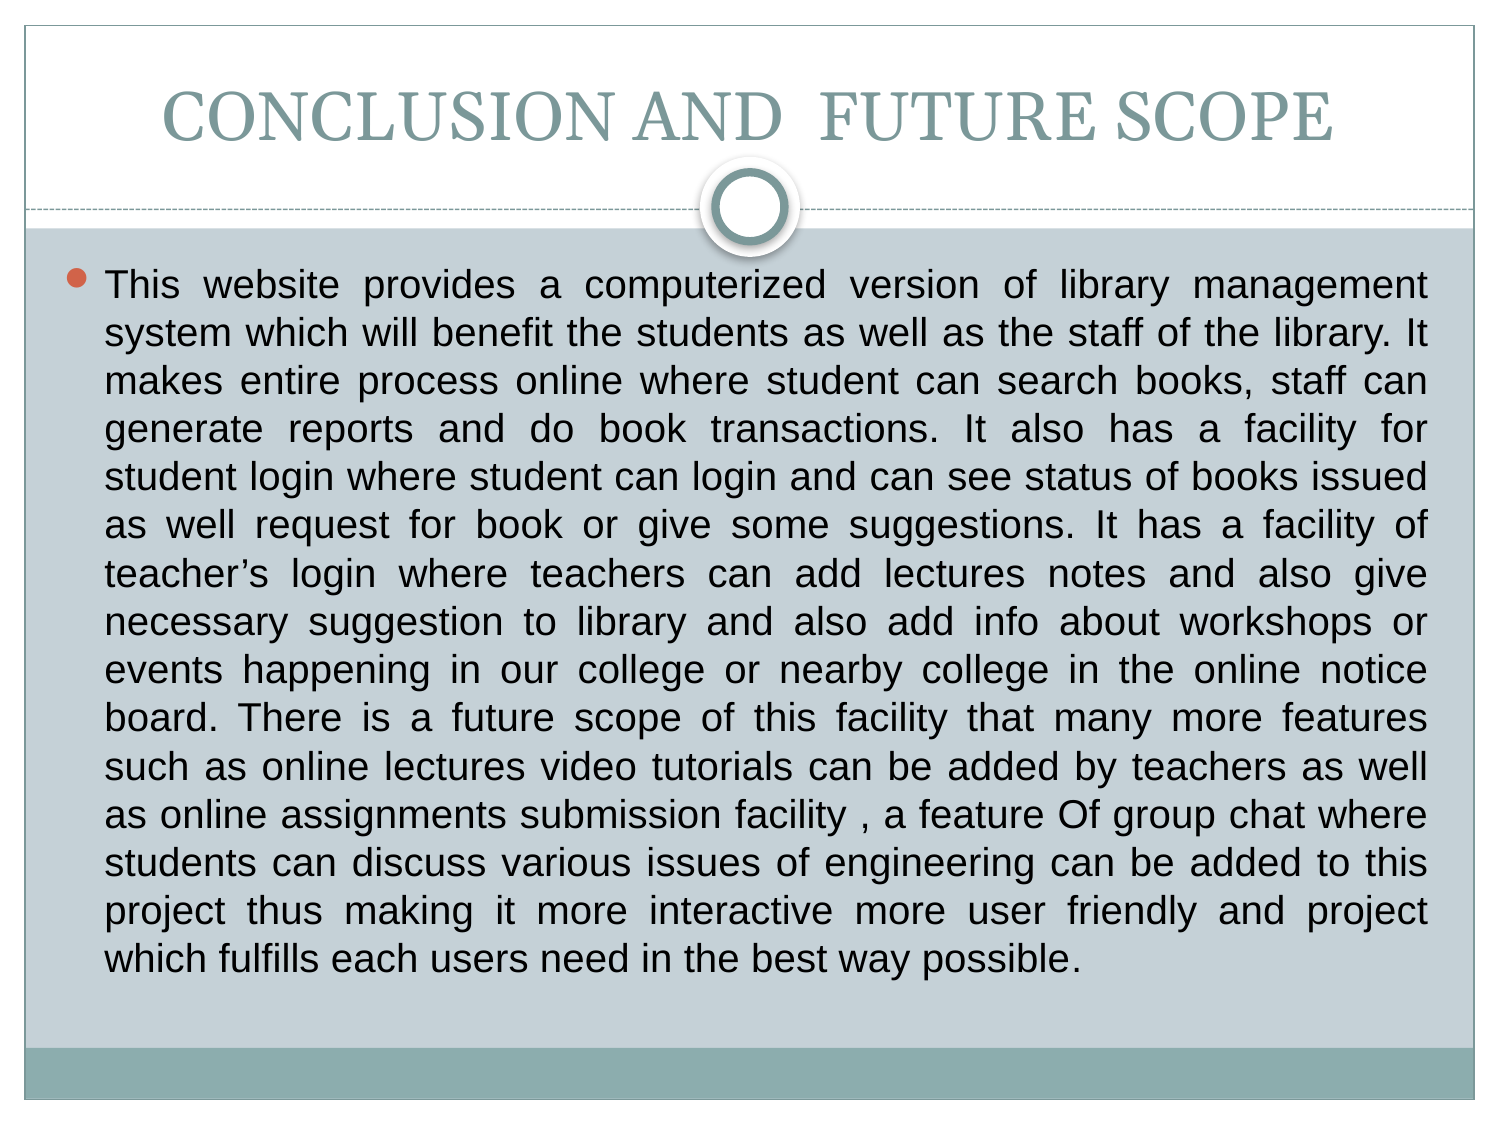

# CONCLUSION AND  FUTURE SCOPE
This website provides a computerized version of library management system which will benefit the students as well as the staff of the library. It makes entire process online where student can search books, staff can generate reports and do book transactions. It also has a facility for student login where student can login and can see status of books issued as well request for book or give some suggestions. It has a facility of teacher’s login where teachers can add lectures notes and also give necessary suggestion to library and also add info about workshops or events happening in our college or nearby college in the online notice board. There is a future scope of this facility that many more features such as online lectures video tutorials can be added by teachers as well as online assignments submission facility , a feature Of group chat where students can discuss various issues of engineering can be added to this project thus making it more interactive more user friendly and project which fulfills each users need in the best way possible.